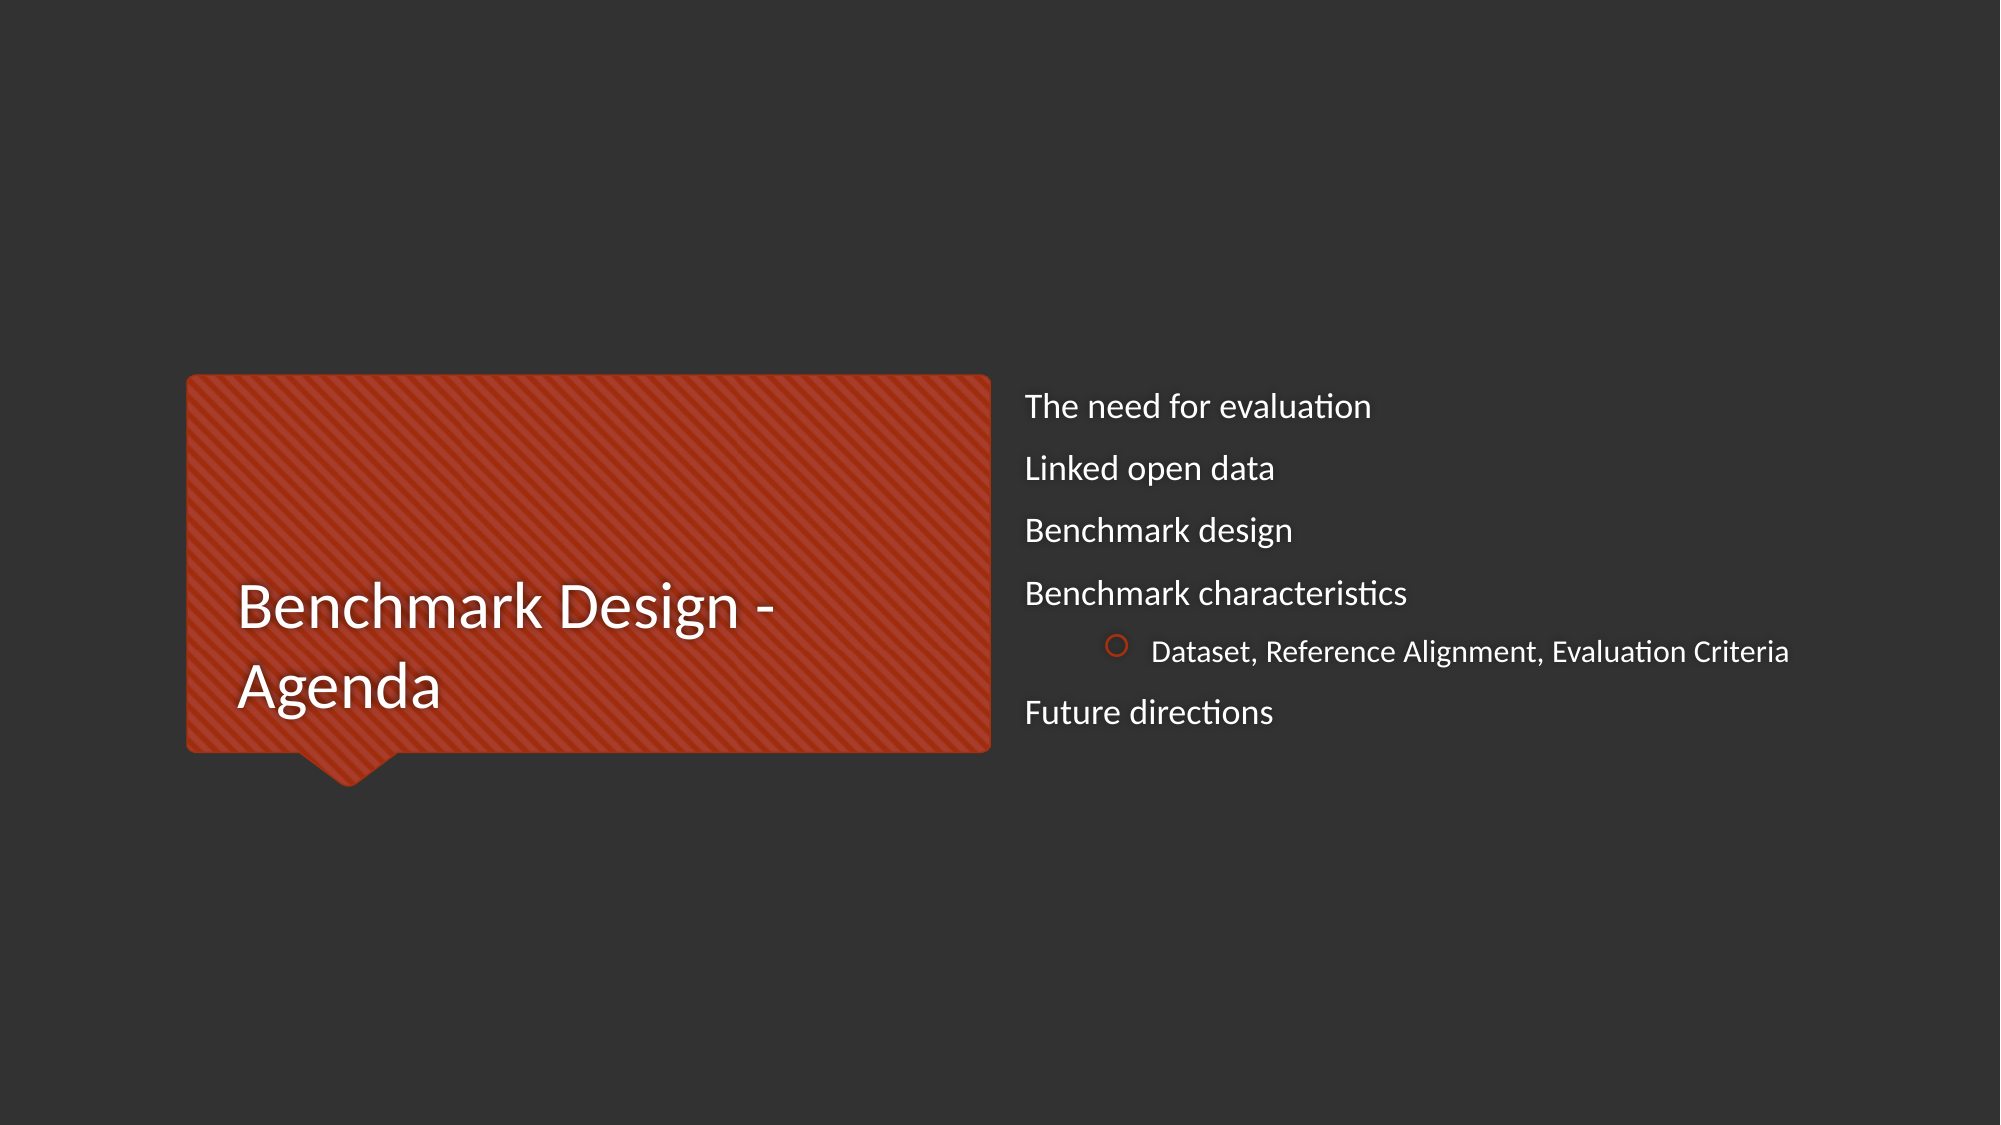

The need for evaluation
Linked open data
Benchmark design
Benchmark characteristics
Dataset, Reference Alignment, Evaluation Criteria
Future directions

# Benchmark Design - Agenda